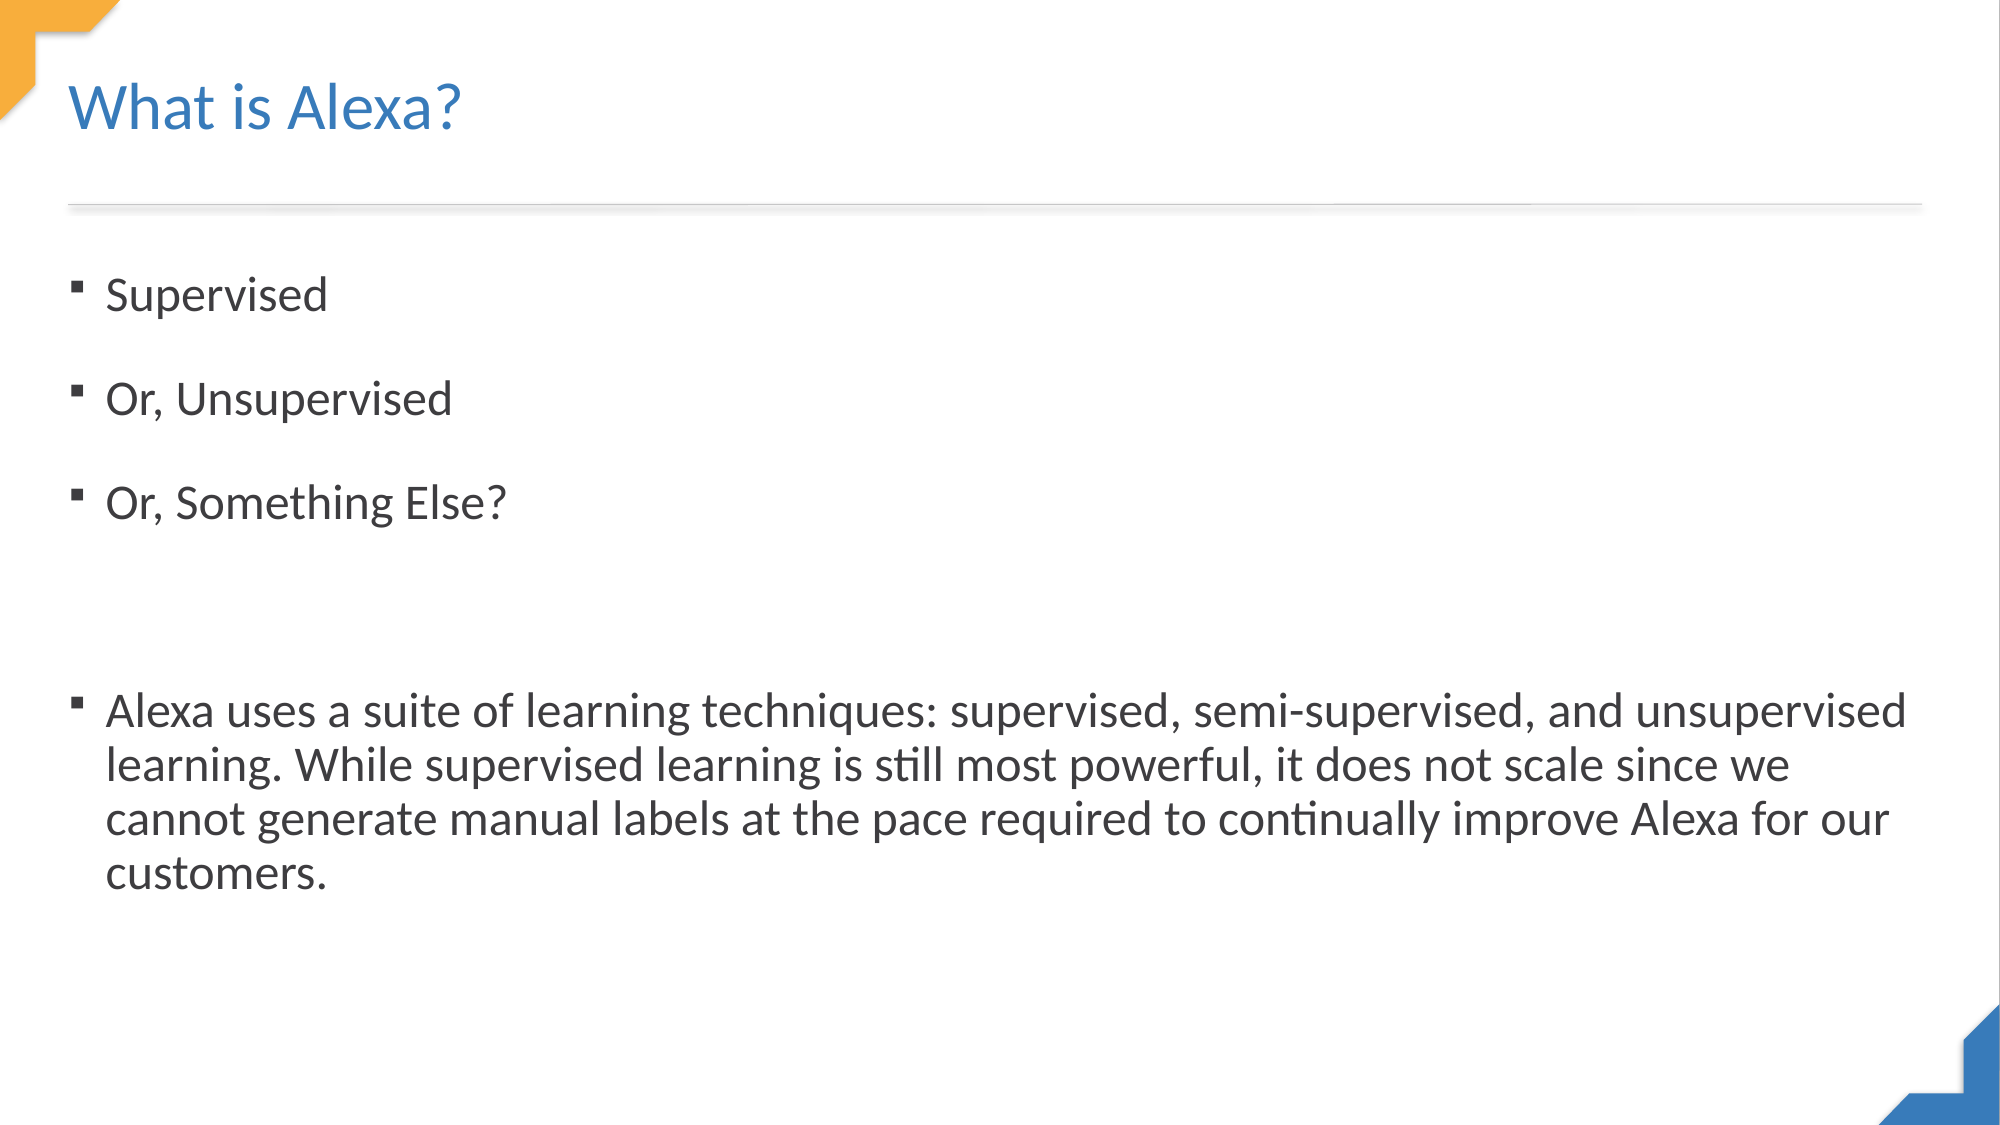

What is Alexa?
Supervised
Or, Unsupervised
Or, Something Else?

Alexa uses a suite of learning techniques: supervised, semi-supervised, and unsupervised learning. While supervised learning is still most powerful, it does not scale since we cannot generate manual labels at the pace required to continually improve Alexa for our customers.